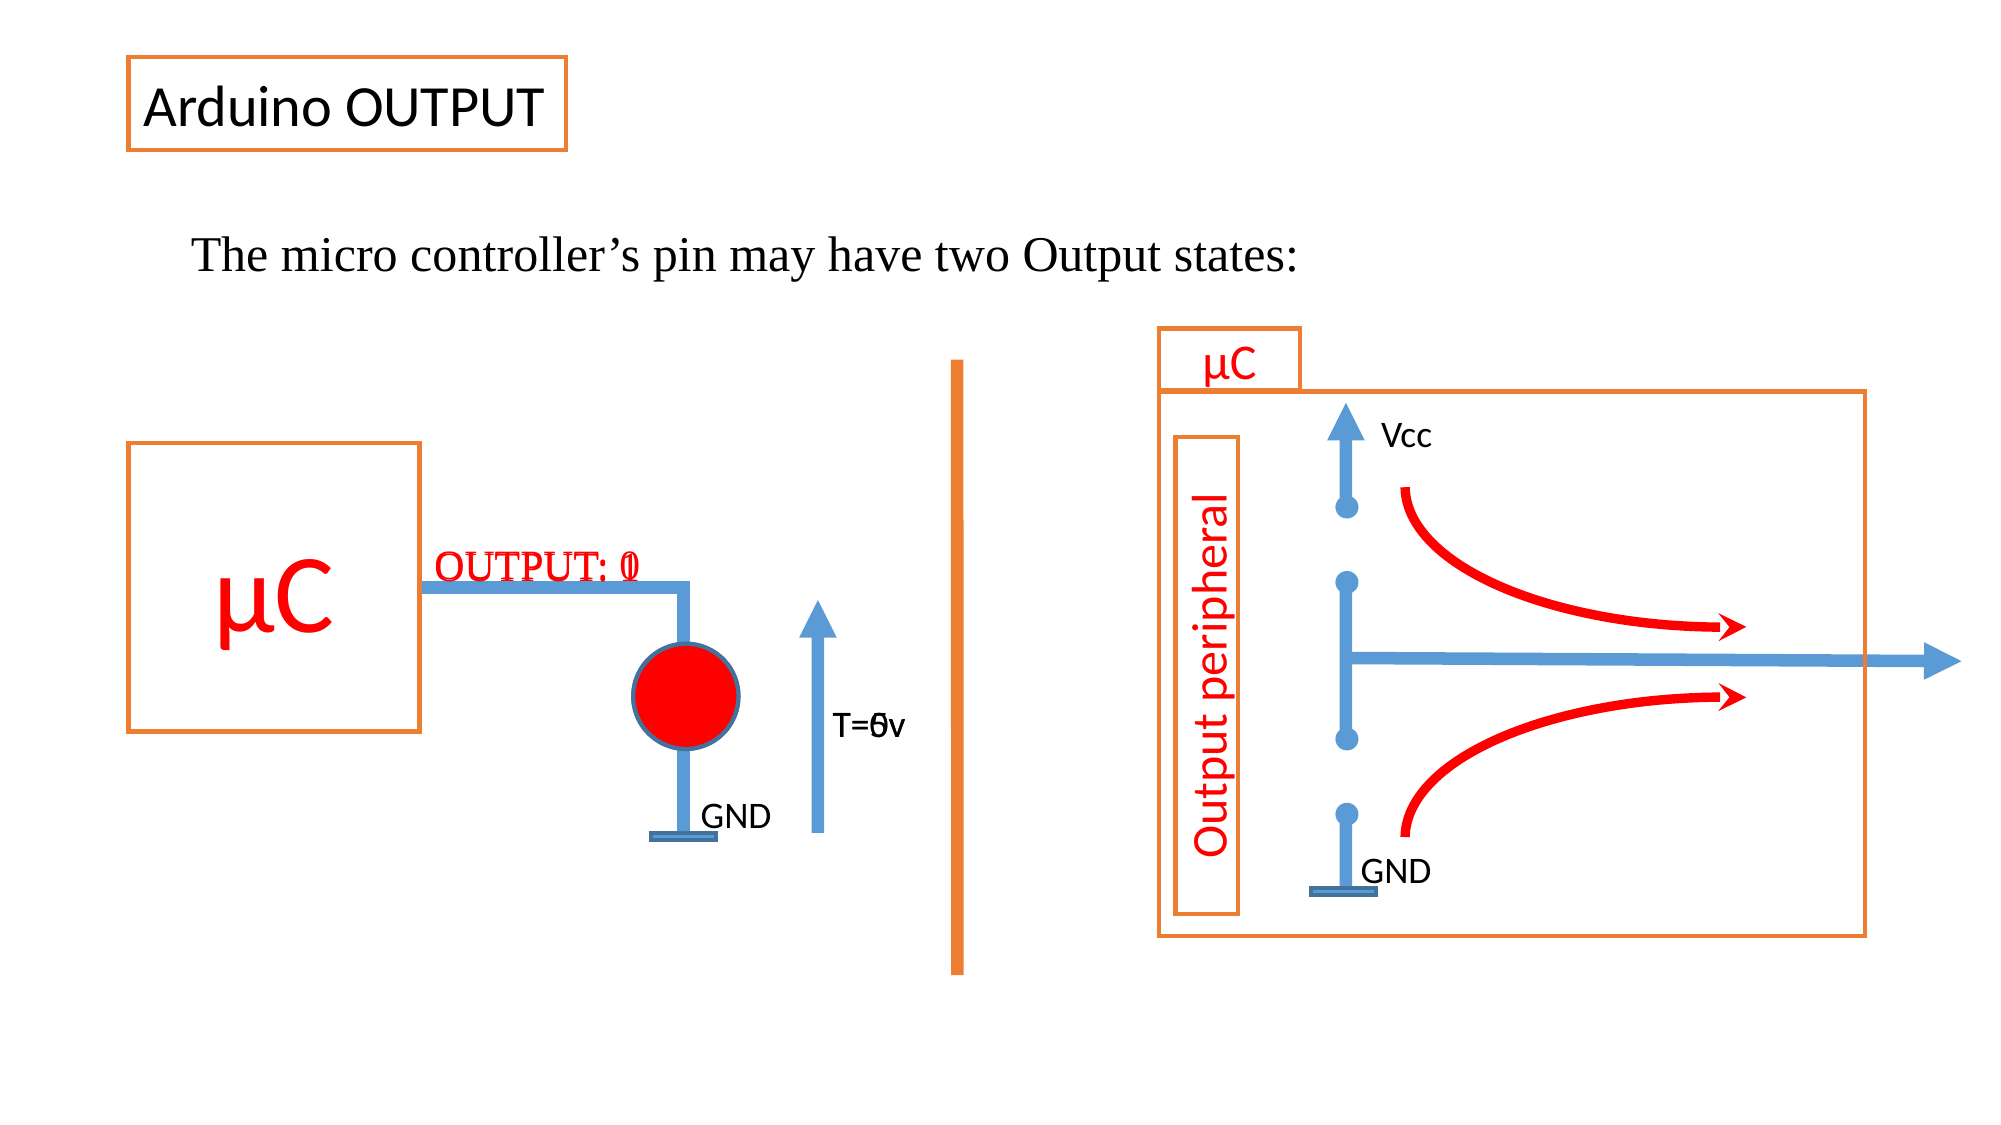

Arduino OUTPUT

The micro controller’s pin may have two Output states:
µC

Vcc
µC

OUTPUT: 0
OUTPUT: 1

Output peripheral

T=5v
T=0v

GND

GND